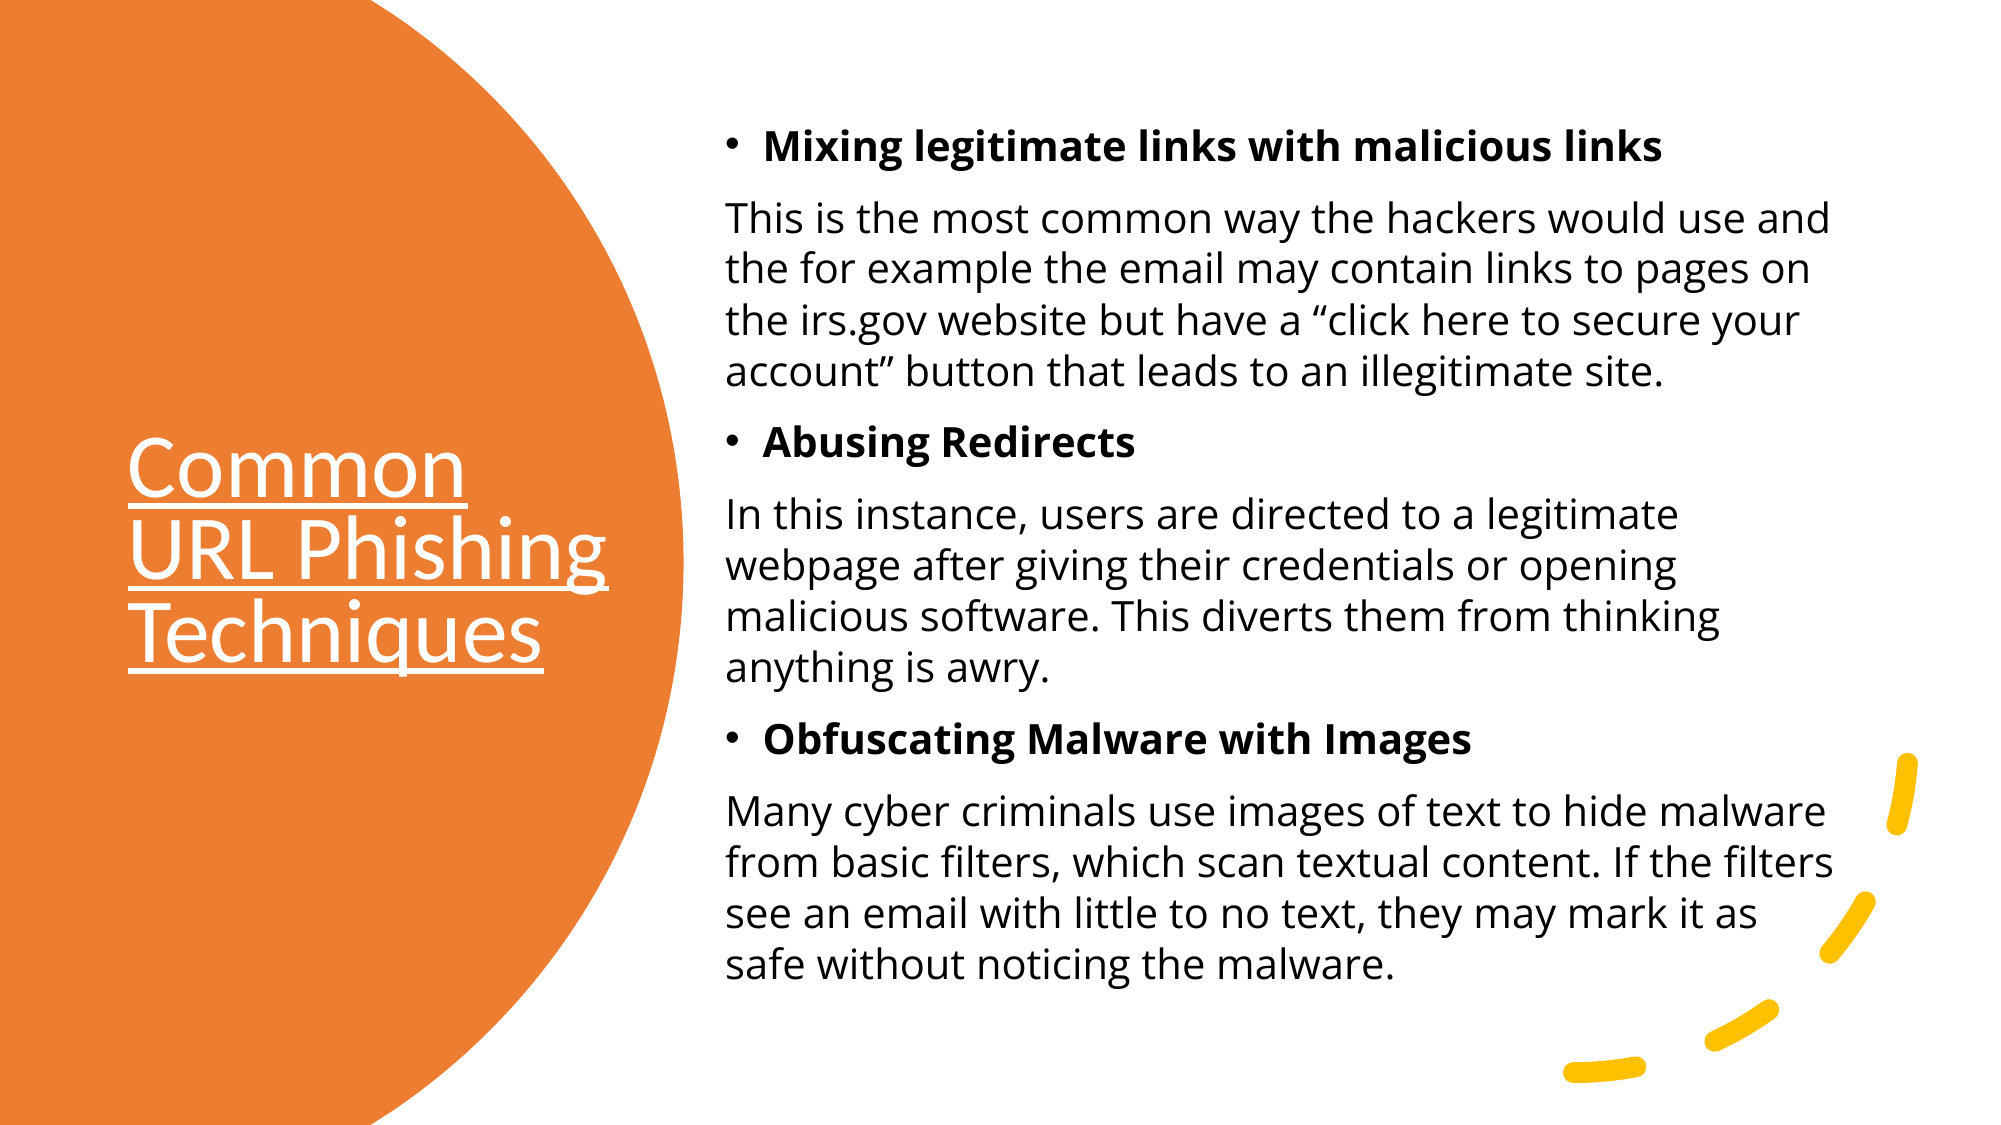

Mixing legitimate links with malicious links
This is the most common way the hackers would use and the for example the email may contain links to pages on the irs.gov website but have a “click here to secure your account” button that leads to an illegitimate site.
Abusing Redirects
In this instance, users are directed to a legitimate webpage after giving their credentials or opening malicious software. This diverts them from thinking anything is awry.
Obfuscating Malware with Images
Many cyber criminals use images of text to hide malware from basic filters, which scan textual content. If the filters see an email with little to no text, they may mark it as safe without noticing the malware.
# Common URL Phishing Techniques